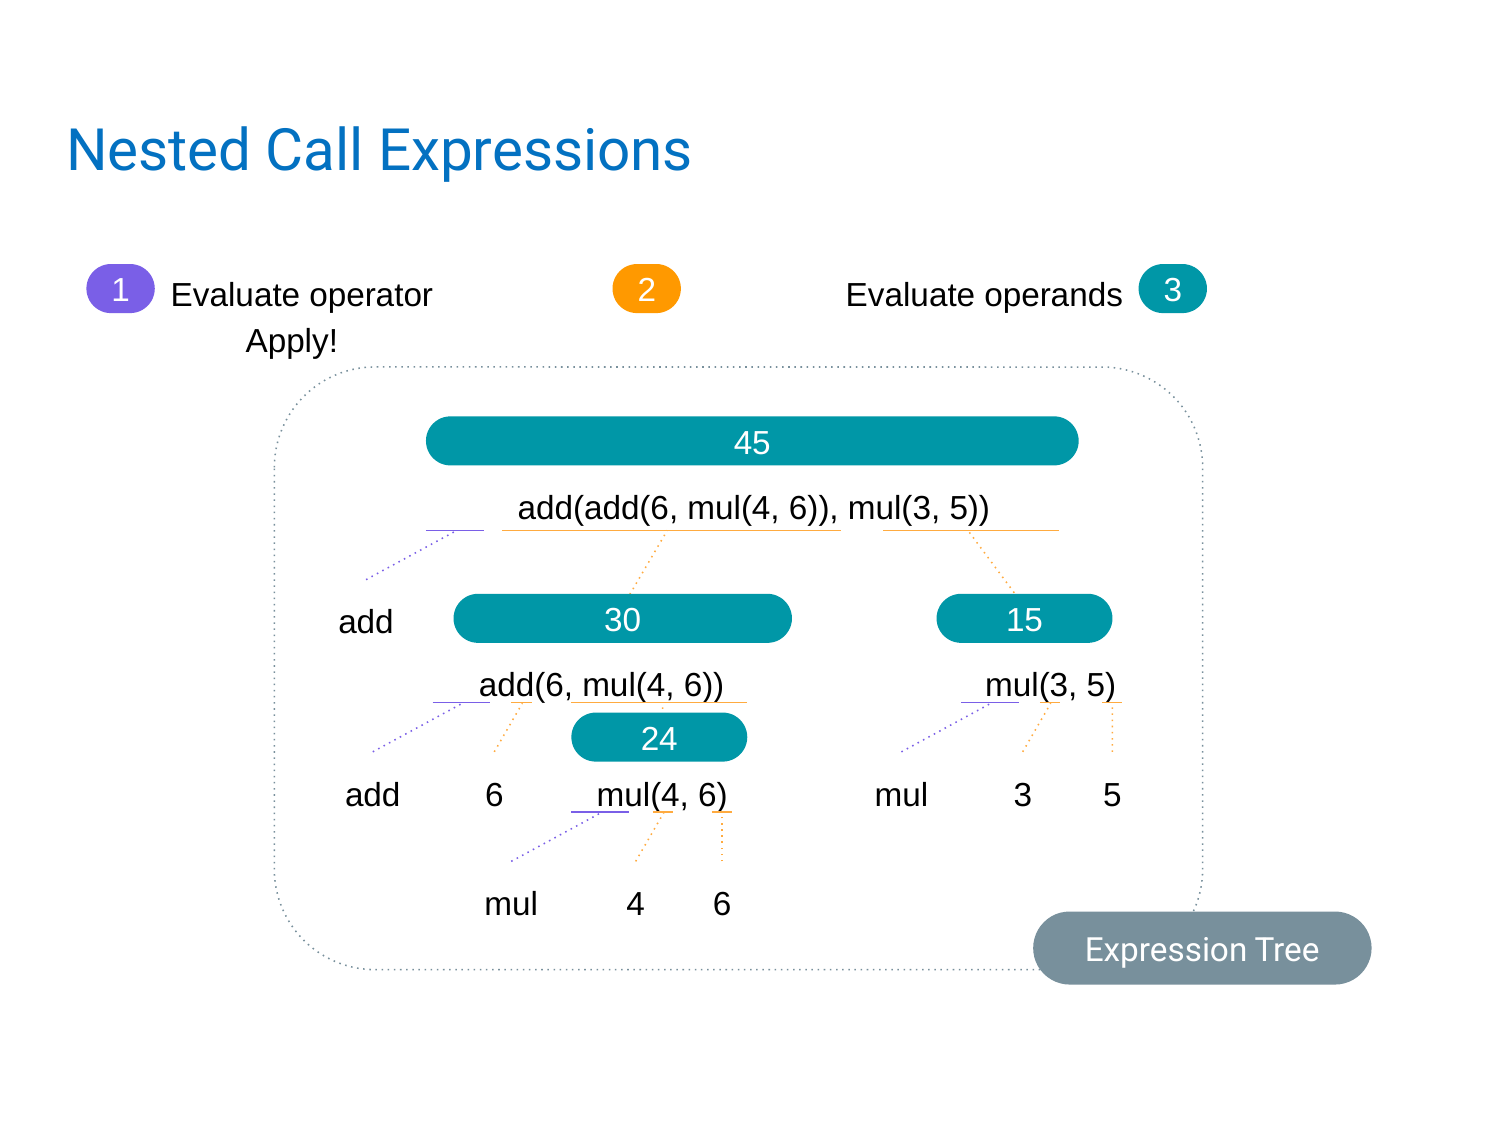

# Nested Call Expressions
Evaluate operator			Evaluate operands			Apply!
1
2
3

45
add(add(6, mul(4, 6)), mul(3, 5))
add
30
15
add(6, mul(4, 6))
mul(3, 5)
24
mul(4, 6)
mul
add
6
3
5
mul
4
6
Expression Tree